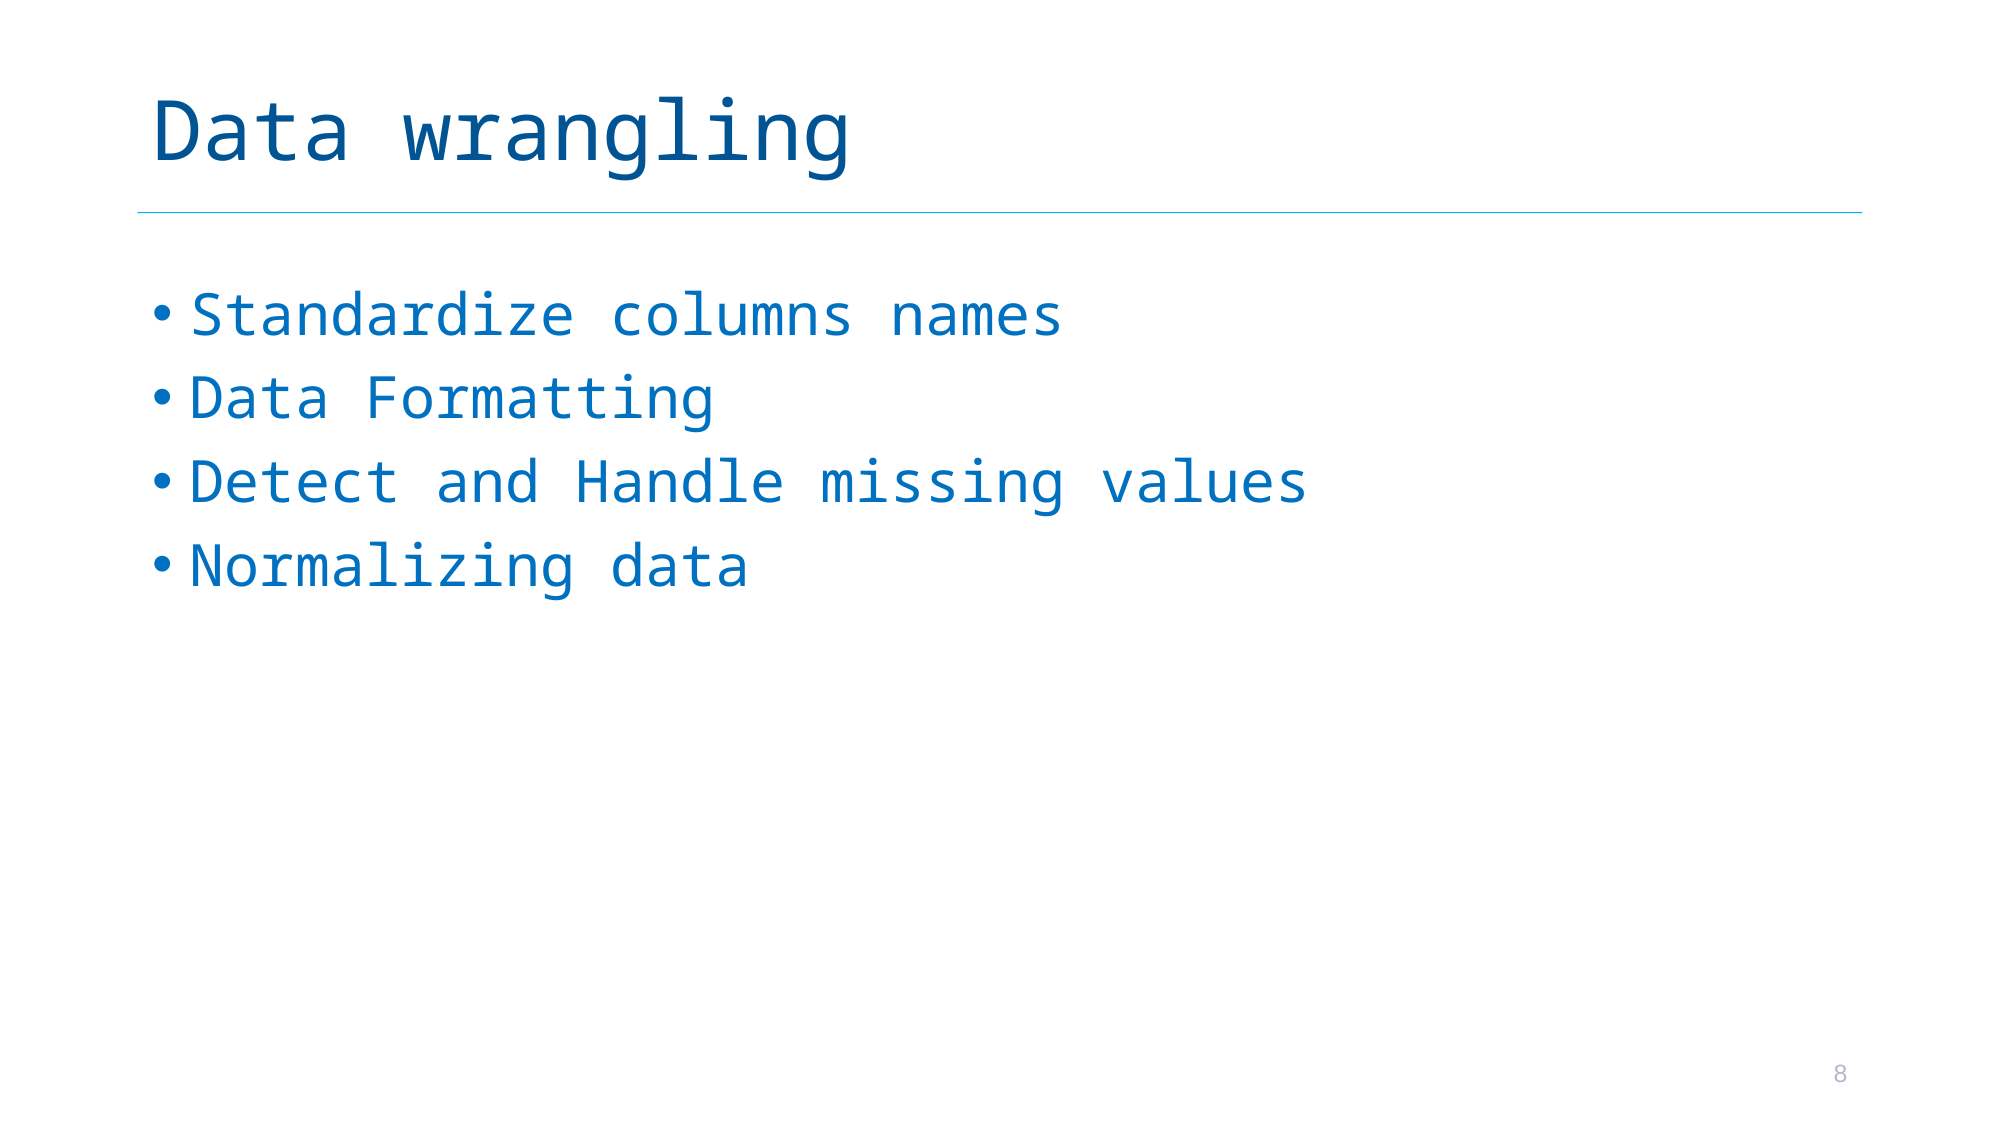

# Data wrangling
Standardize columns names
Data Formatting
Detect and Handle missing values
Normalizing data

8